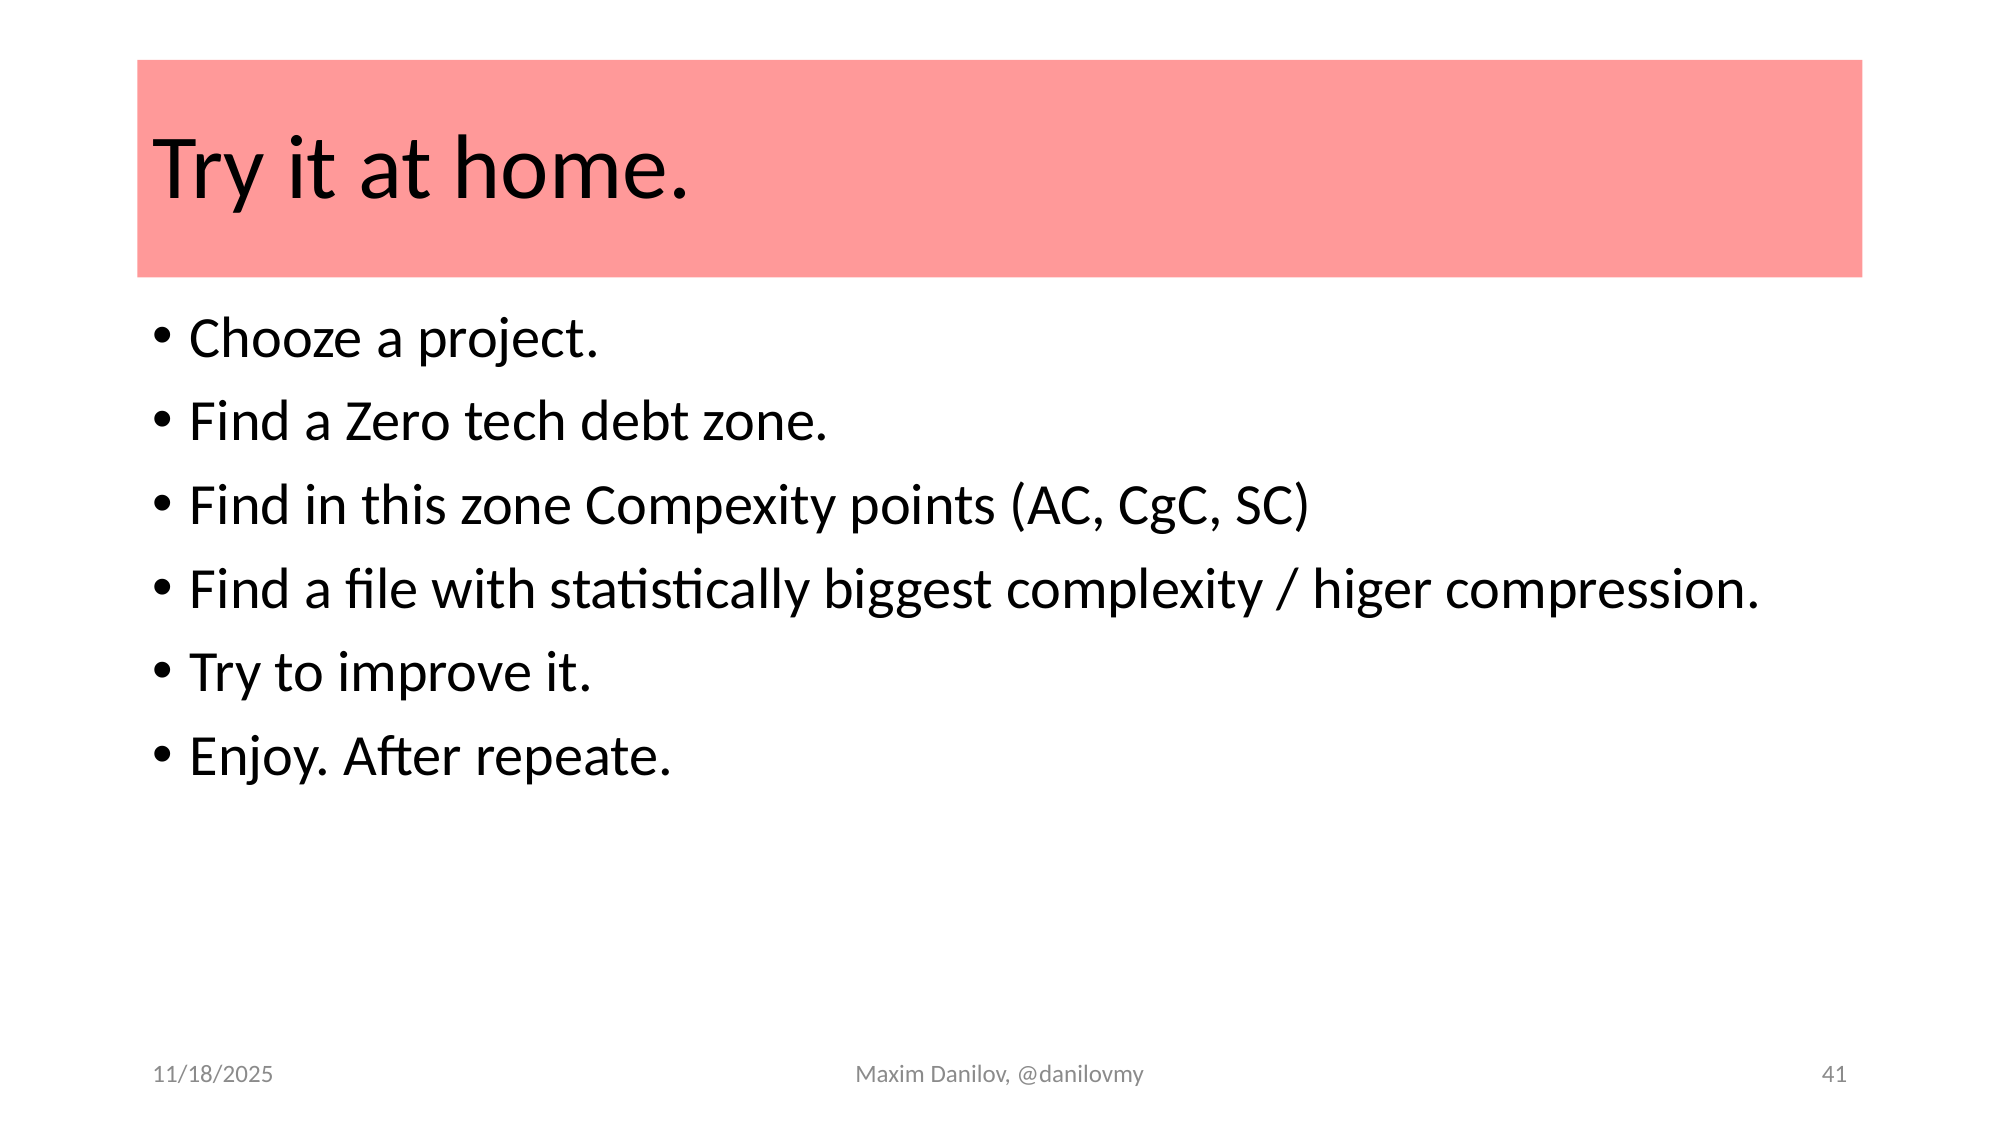

# Try it at home.
Chooze a project.
Find a Zero tech debt zone.
Find in this zone Compexity points (AC, CgC, SC)
Find a file with statistically biggest complexity / higer compression.
Try to improve it.
Enjoy. After repeate.
11/18/2025
Maxim Danilov, @danilovmy
41